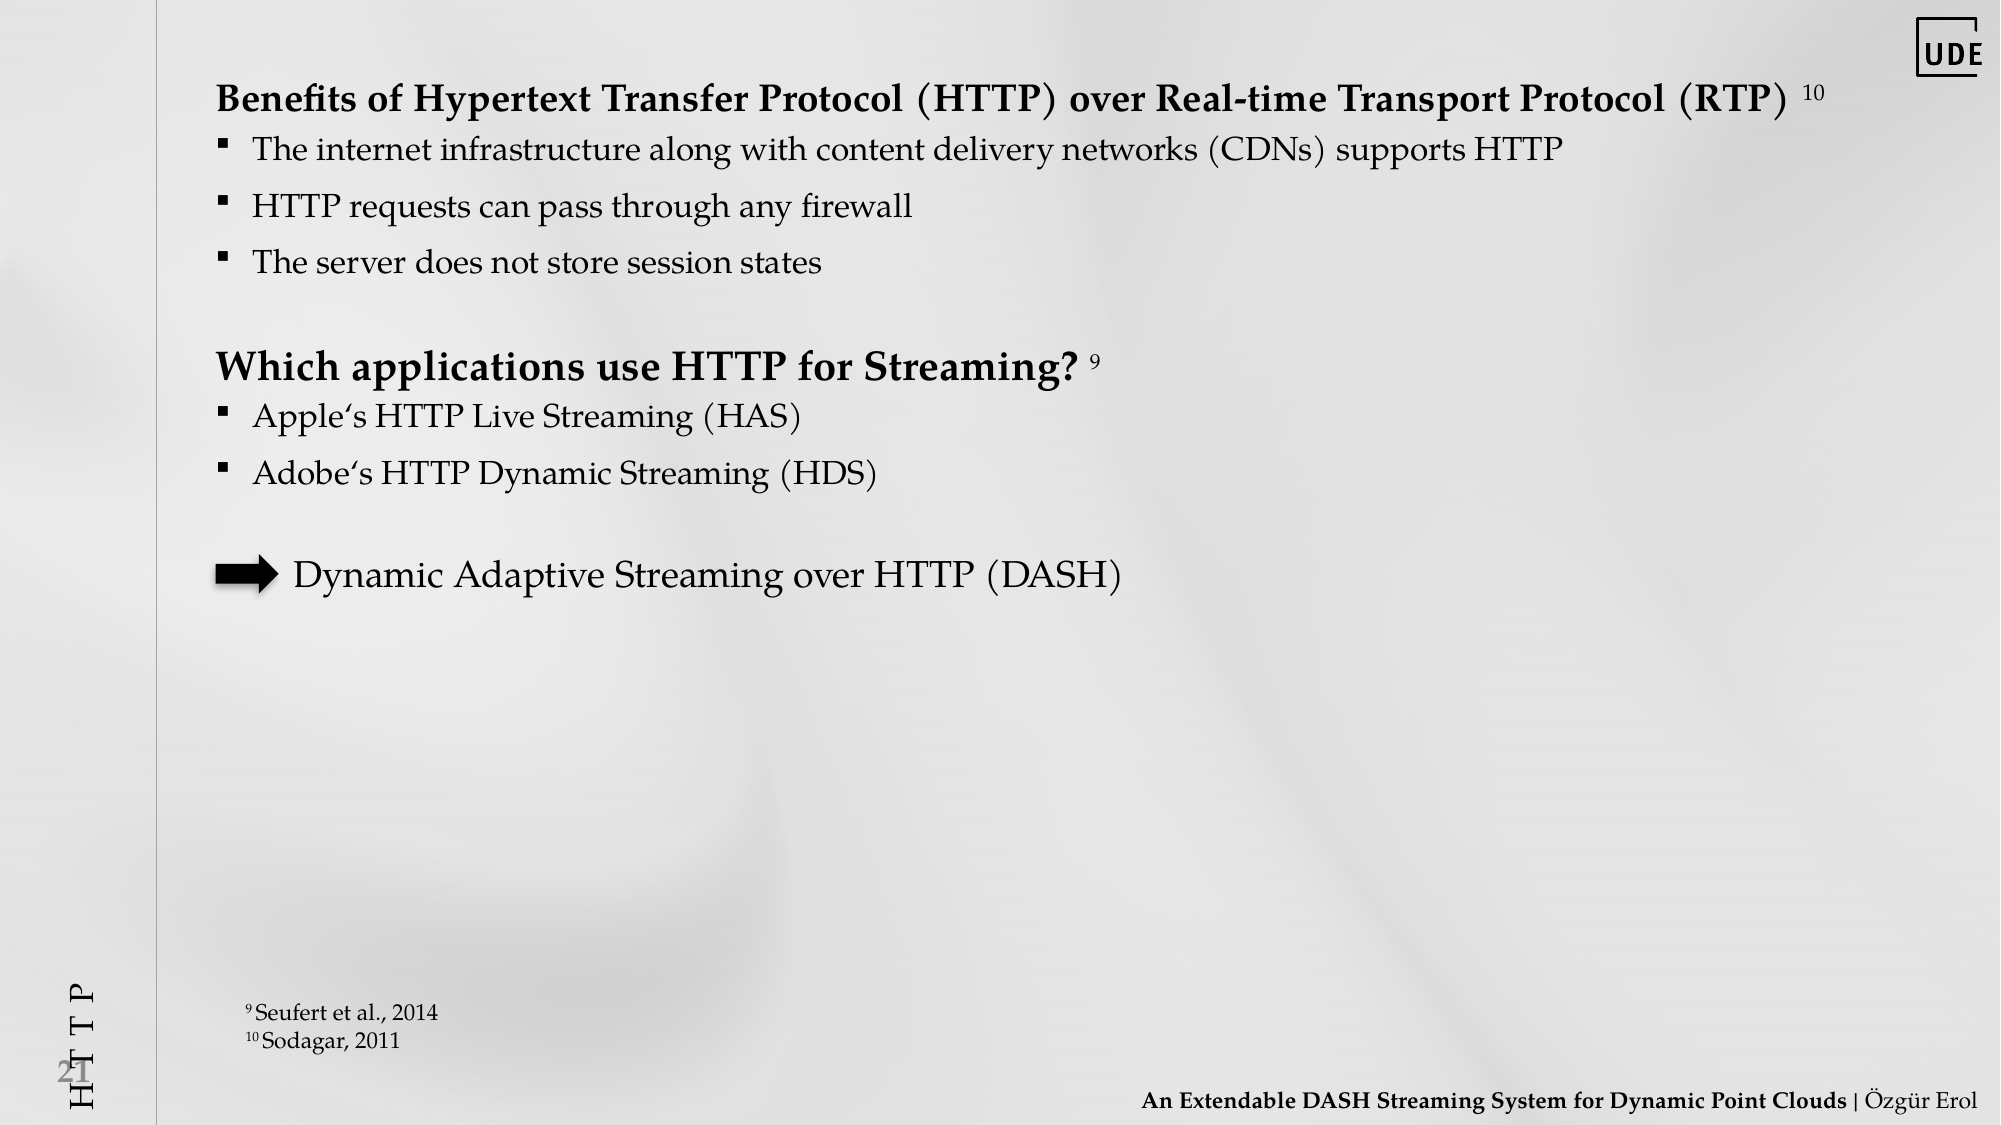

HTTP
Benefits of Hypertext Transfer Protocol (HTTP) over Real-time Transport Protocol (RTP) 10
The internet infrastructure along with content delivery networks (CDNs) supports HTTP
HTTP requests can pass through any firewall
The server does not store session states
Which applications use HTTP for Streaming? 9
Apple‘s HTTP Live Streaming (HAS)
Adobe‘s HTTP Dynamic Streaming (HDS)
Dynamic Adaptive Streaming over HTTP (DASH)

9 Seufert et al., 2014
10 Sodagar, 2011
21